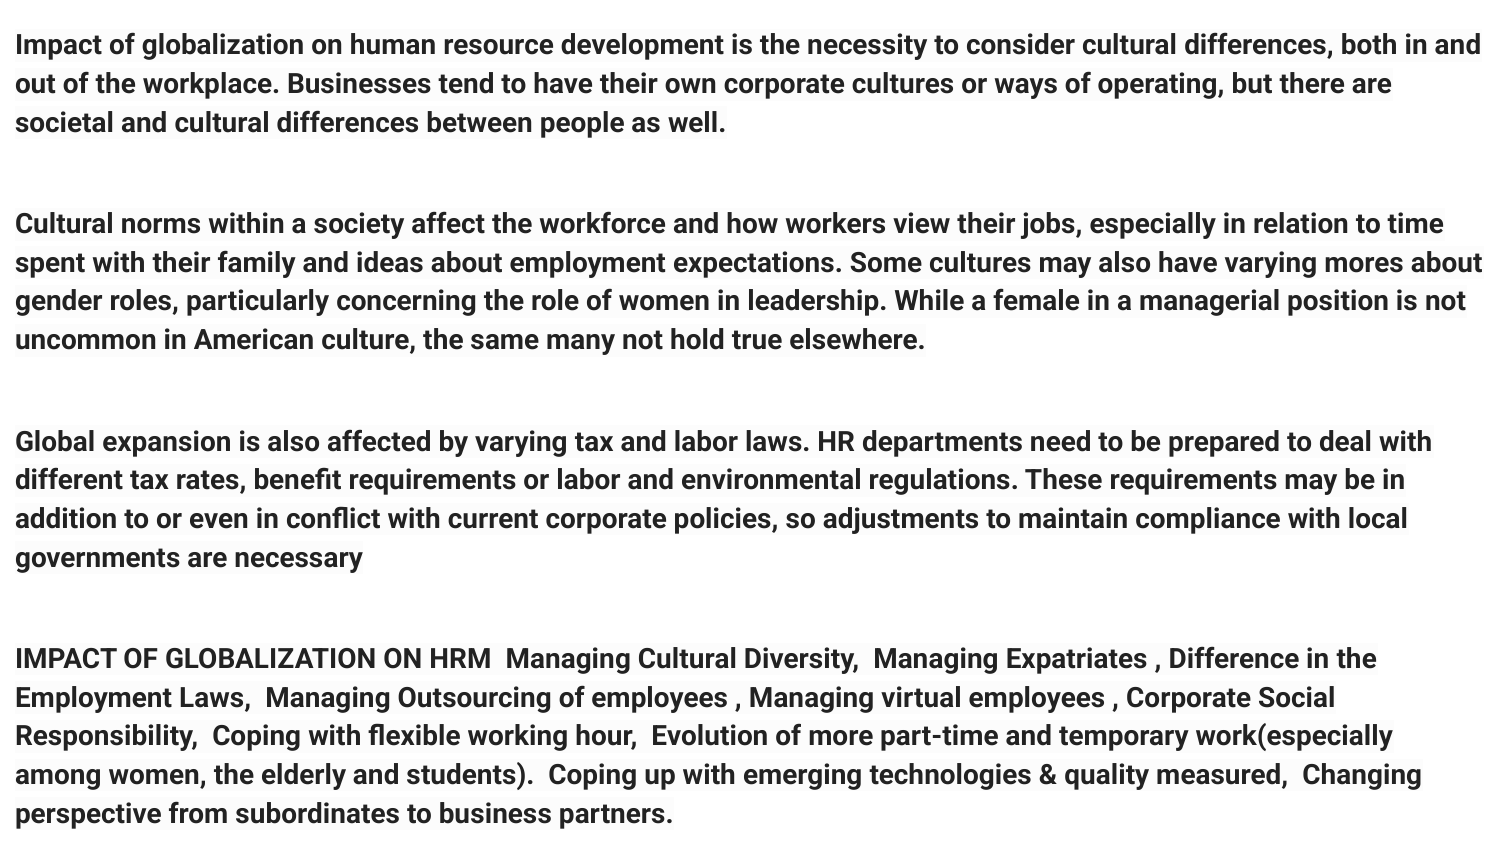

Impact of globalization on human resource development is the necessity to consider cultural differences, both in and out of the workplace. Businesses tend to have their own corporate cultures or ways of operating, but there are societal and cultural differences between people as well.

Cultural norms within a society affect the workforce and how workers view their jobs, especially in relation to time spent with their family and ideas about employment expectations. Some cultures may also have varying mores about gender roles, particularly concerning the role of women in leadership. While a female in a managerial position is not uncommon in American culture, the same many not hold true elsewhere.

Global expansion is also affected by varying tax and labor laws. HR departments need to be prepared to deal with different tax rates, benefit requirements or labor and environmental regulations. These requirements may be in addition to or even in conflict with current corporate policies, so adjustments to maintain compliance with local governments are necessary

IMPACT OF GLOBALIZATION ON HRM  Managing Cultural Diversity,  Managing Expatriates , Difference in the Employment Laws,  Managing Outsourcing of employees , Managing virtual employees , Corporate Social Responsibility,  Coping with flexible working hour,  Evolution of more part-time and temporary work(especially among women, the elderly and students).  Coping up with emerging technologies & quality measured,  Changing perspective from subordinates to business partners.